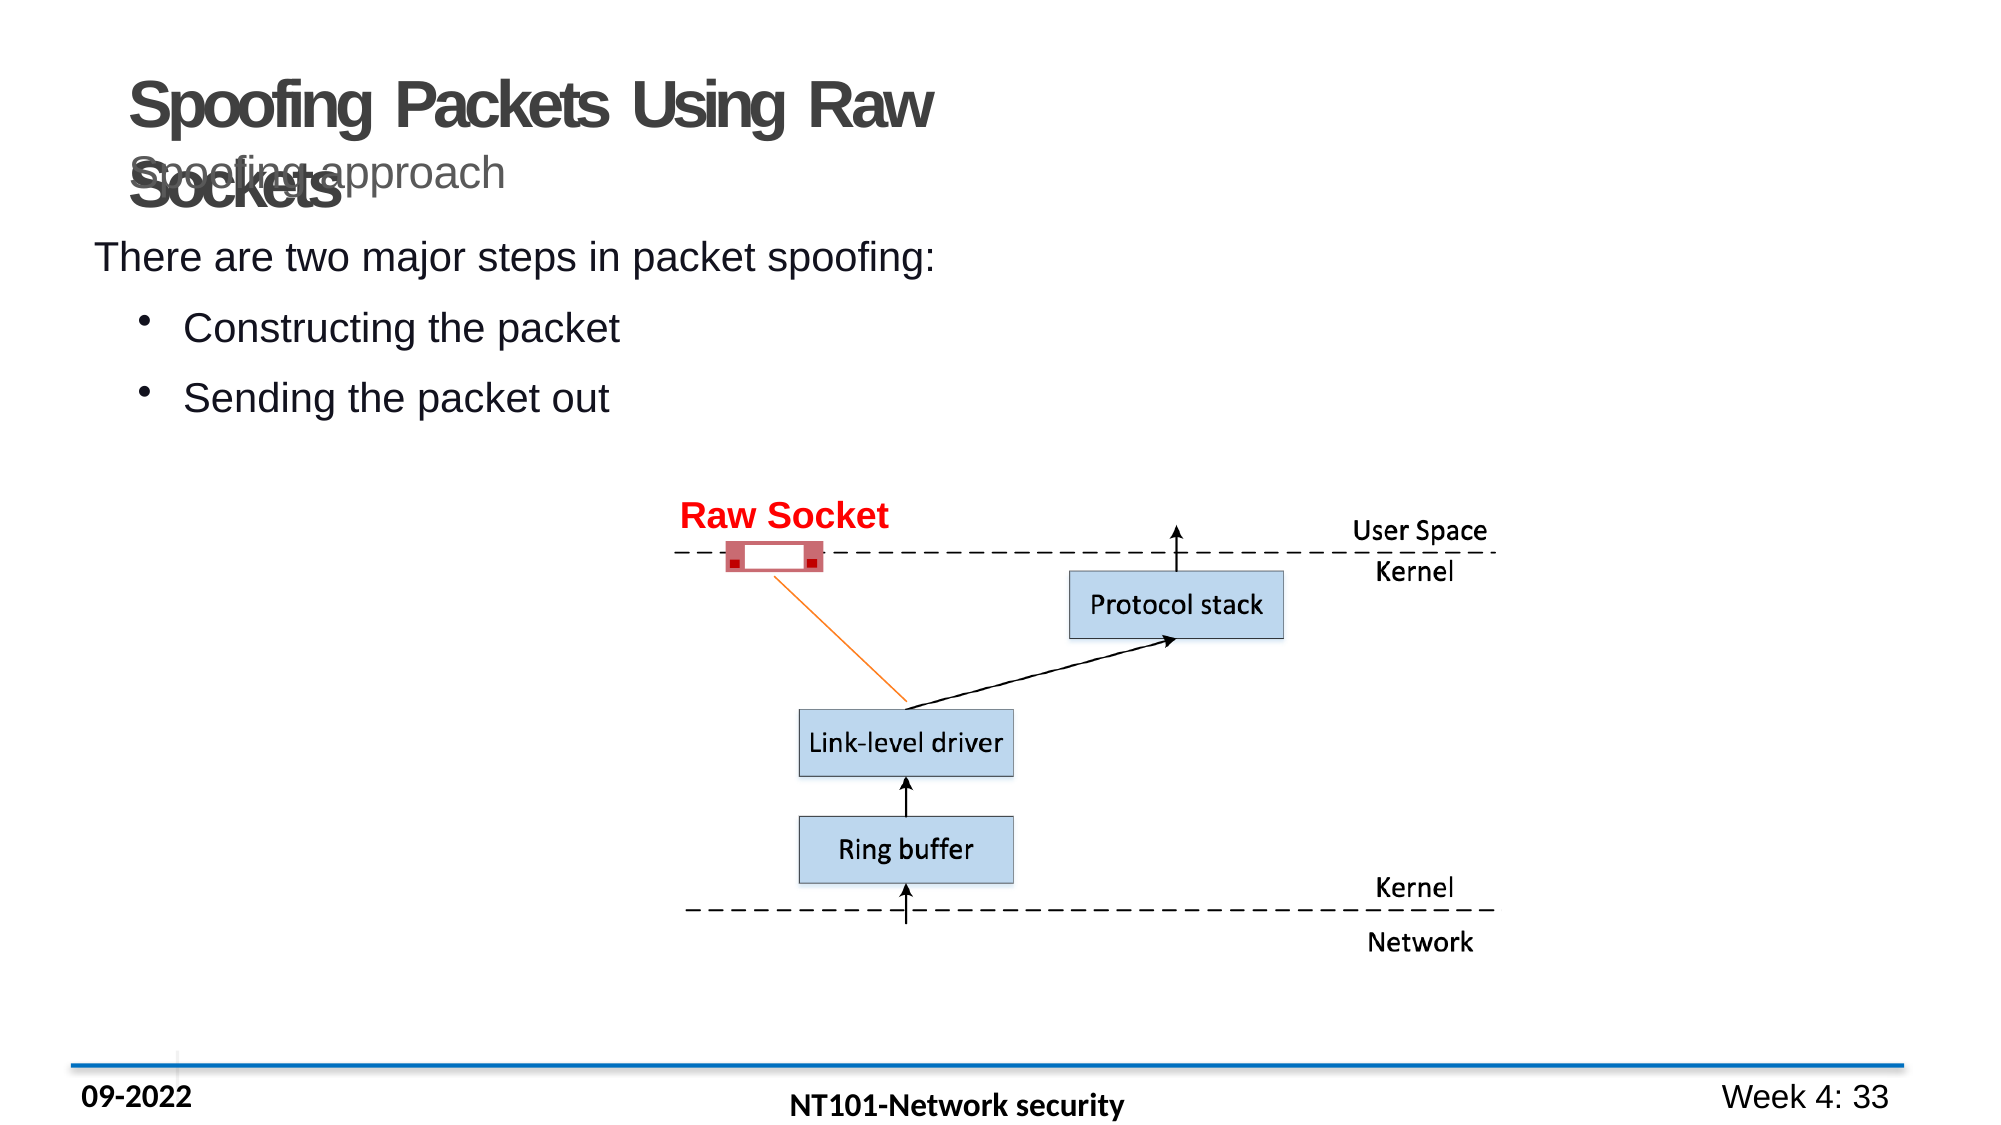

# Spoofing Packets Using Raw Sockets
Spoofing approach
There are two major steps in packet spoofing:
Constructing the packet
Sending the packet out

Raw Socket